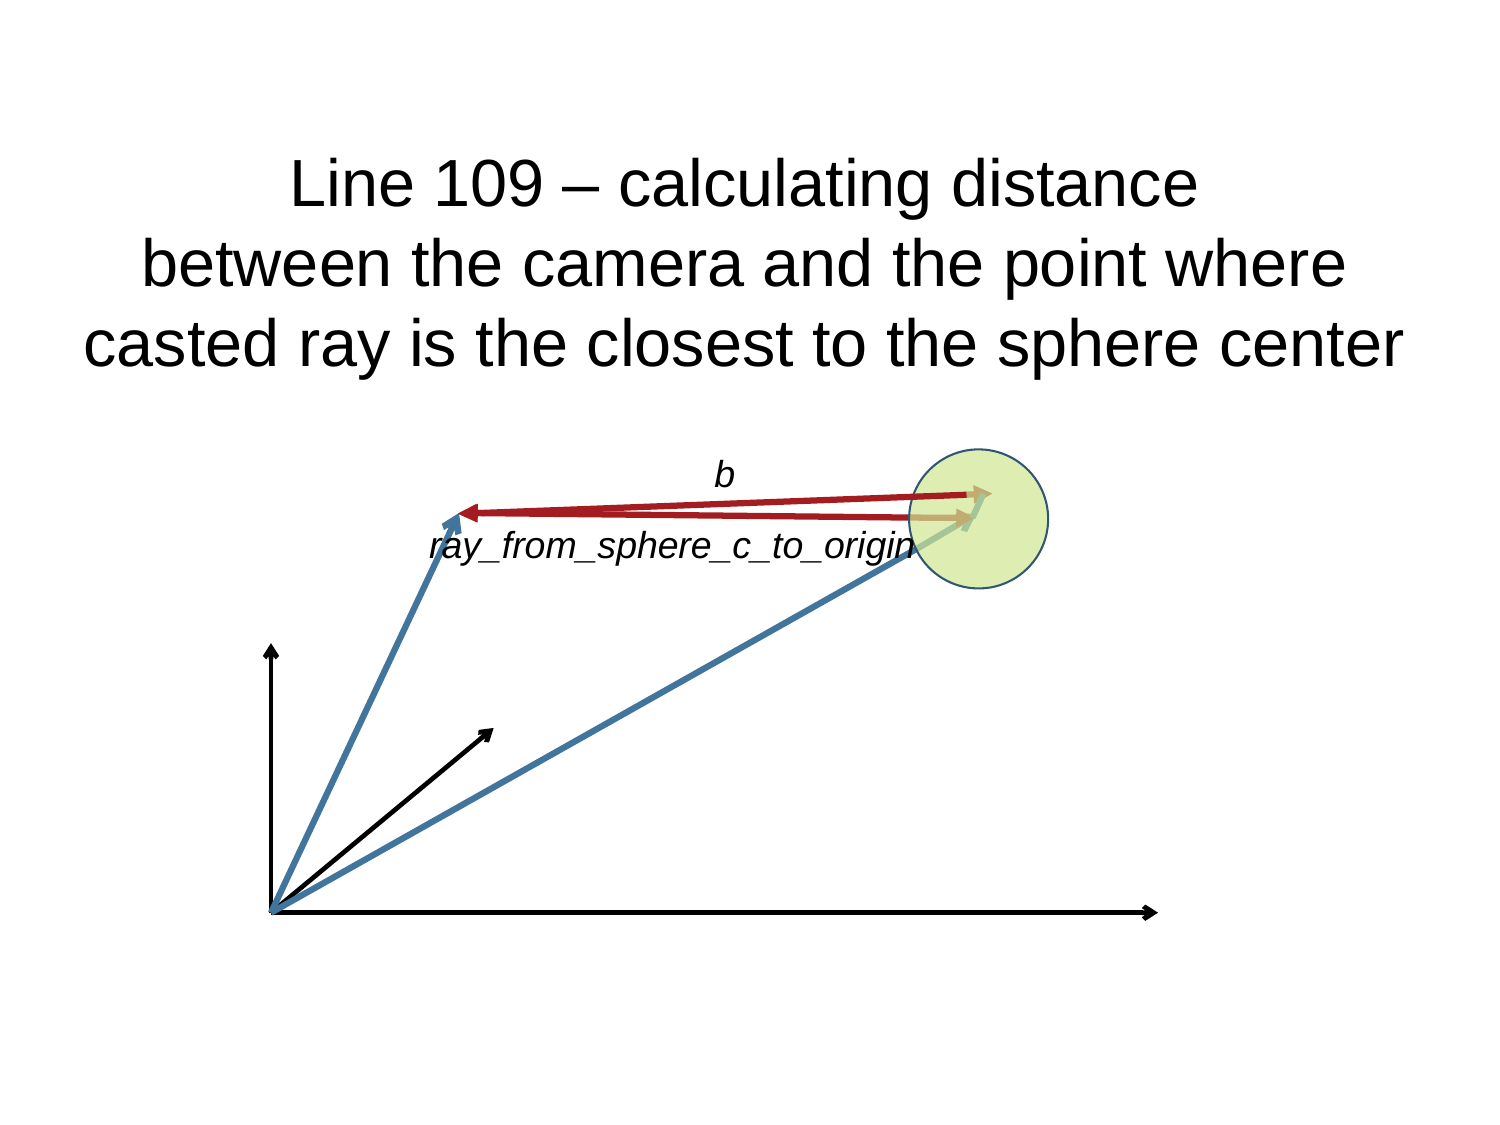

Line 109 – calculating distance
between the camera and the point where
casted ray is the closest to the sphere center

b

ray_from_sphere_c_to_origin